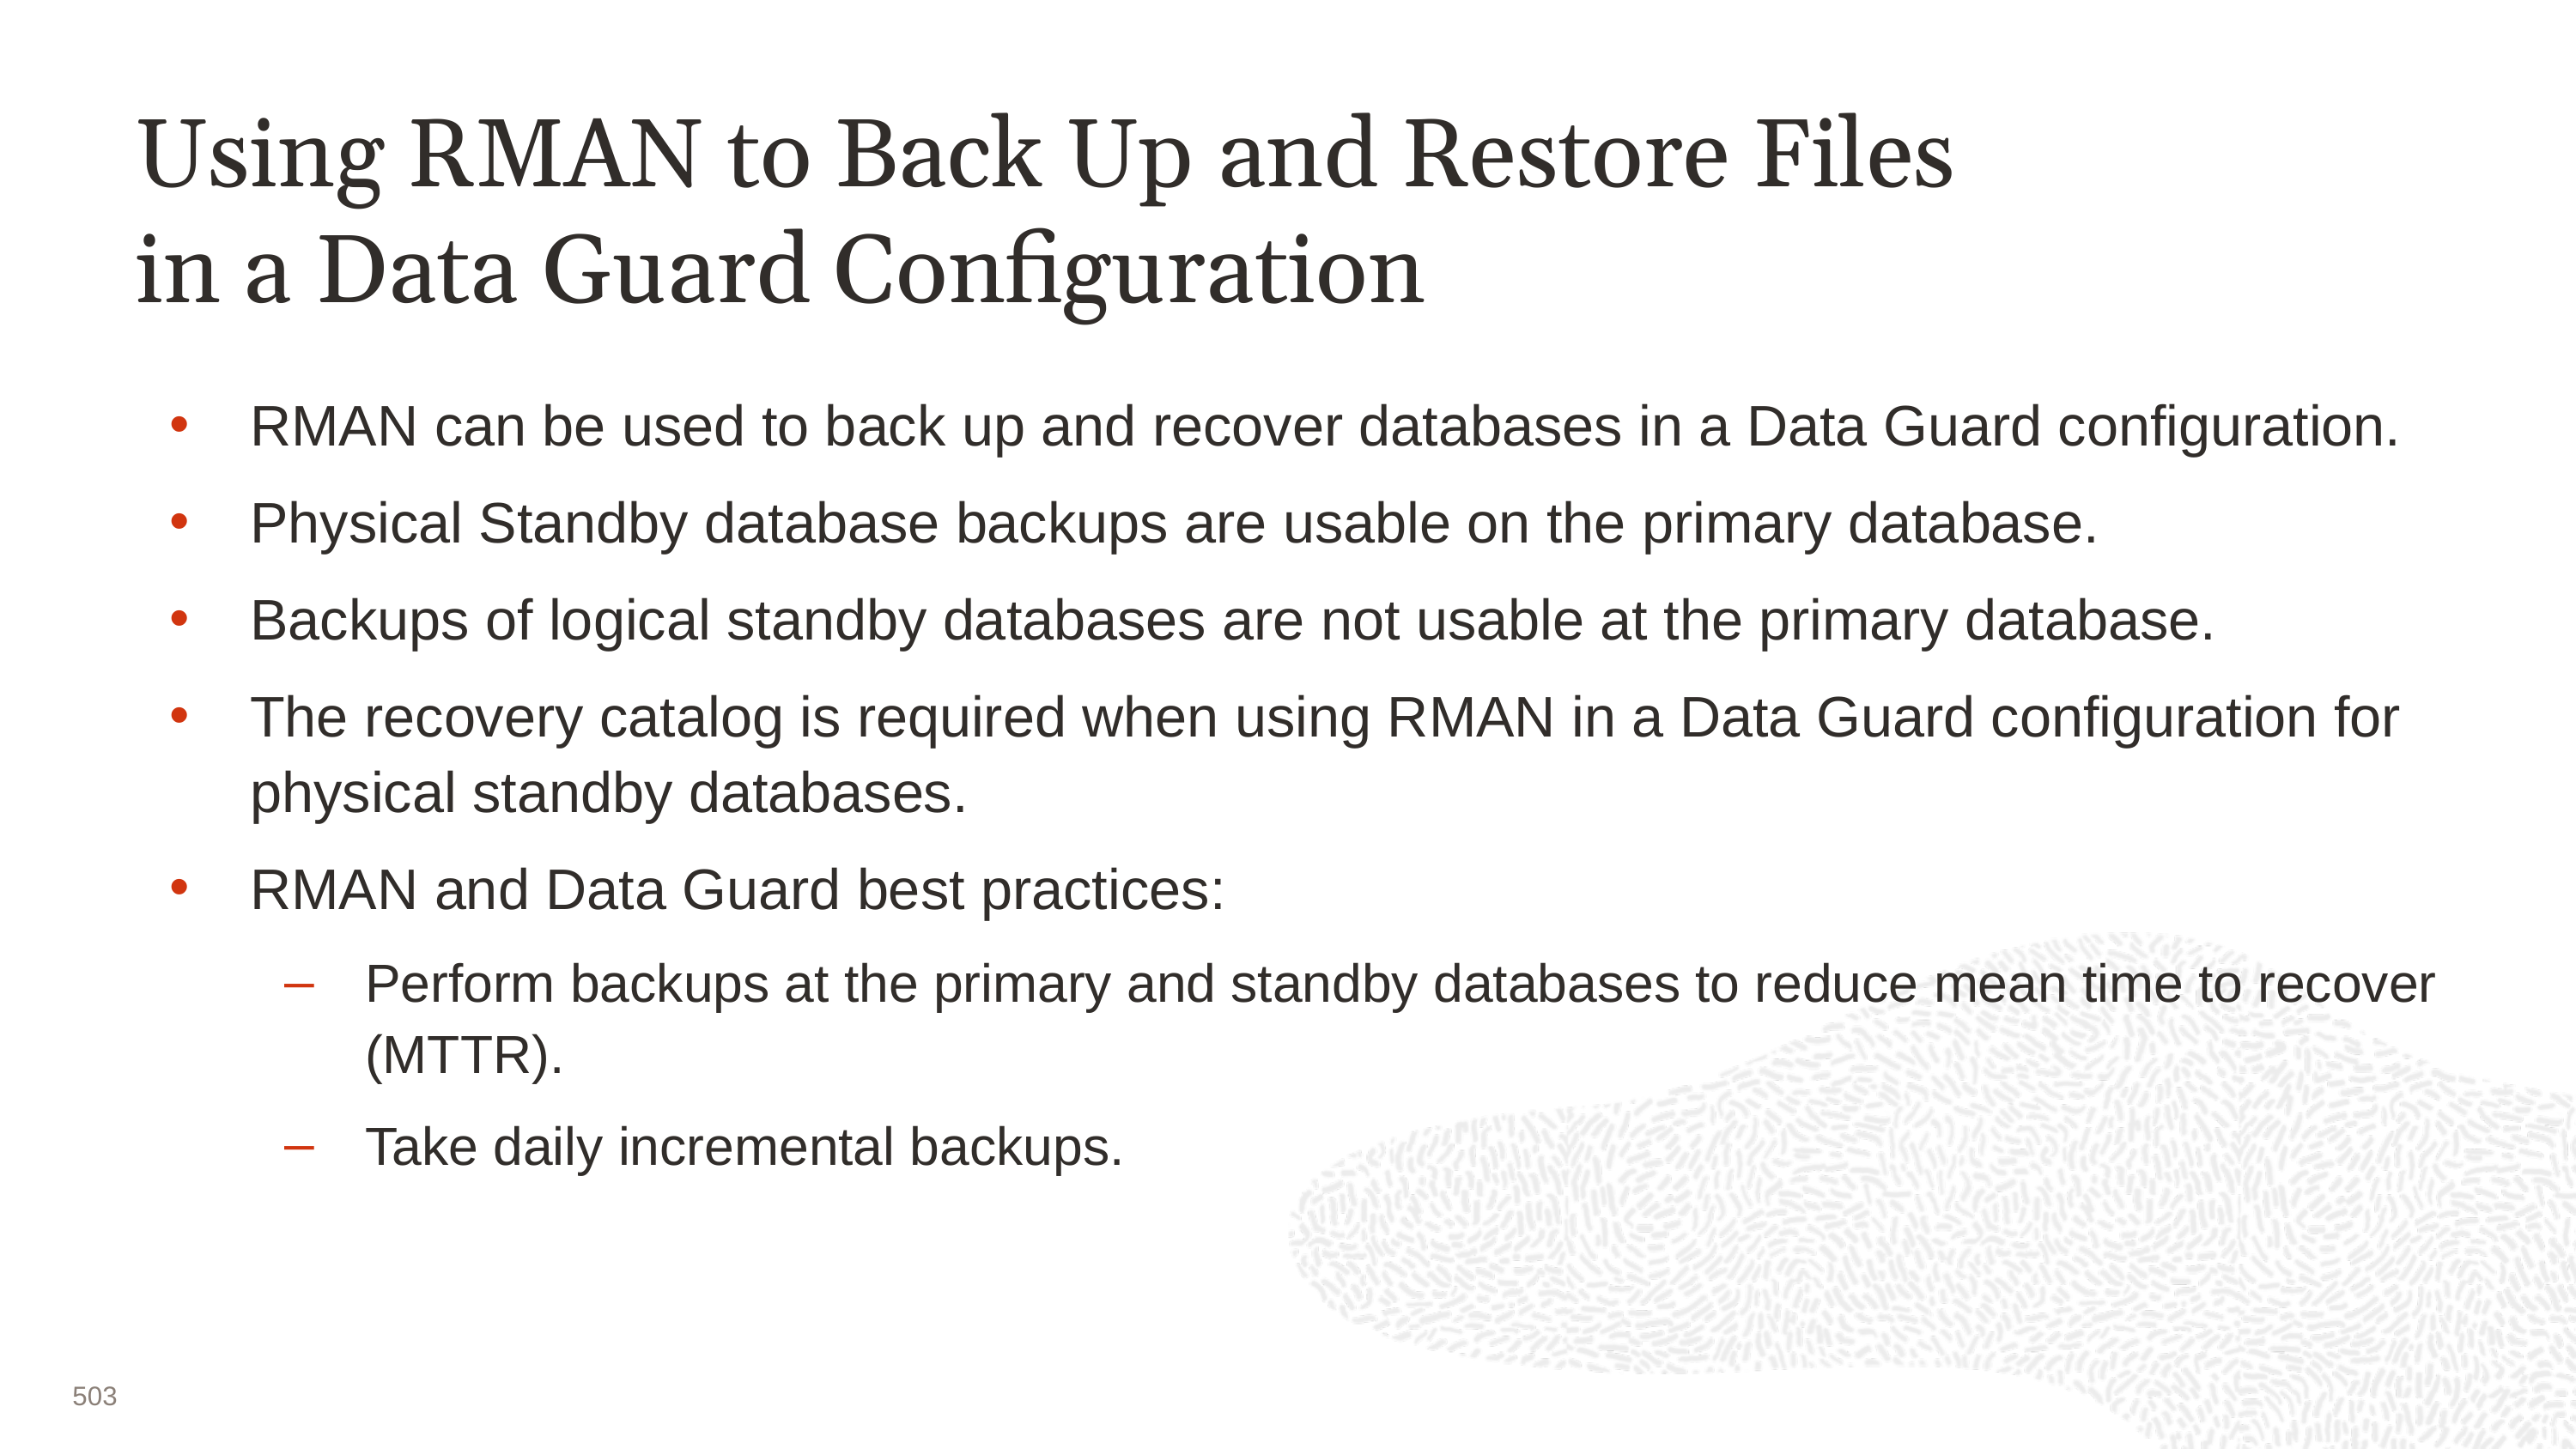

# Using RMAN to Back Up and Restore Files in a Data Guard Configuration
RMAN can be used to back up and recover databases in a Data Guard configuration.
Physical Standby database backups are usable on the primary database.
Backups of logical standby databases are not usable at the primary database.
The recovery catalog is required when using RMAN in a Data Guard configuration for physical standby databases.
RMAN and Data Guard best practices:
Perform backups at the primary and standby databases to reduce mean time to recover (MTTR).
Take daily incremental backups.